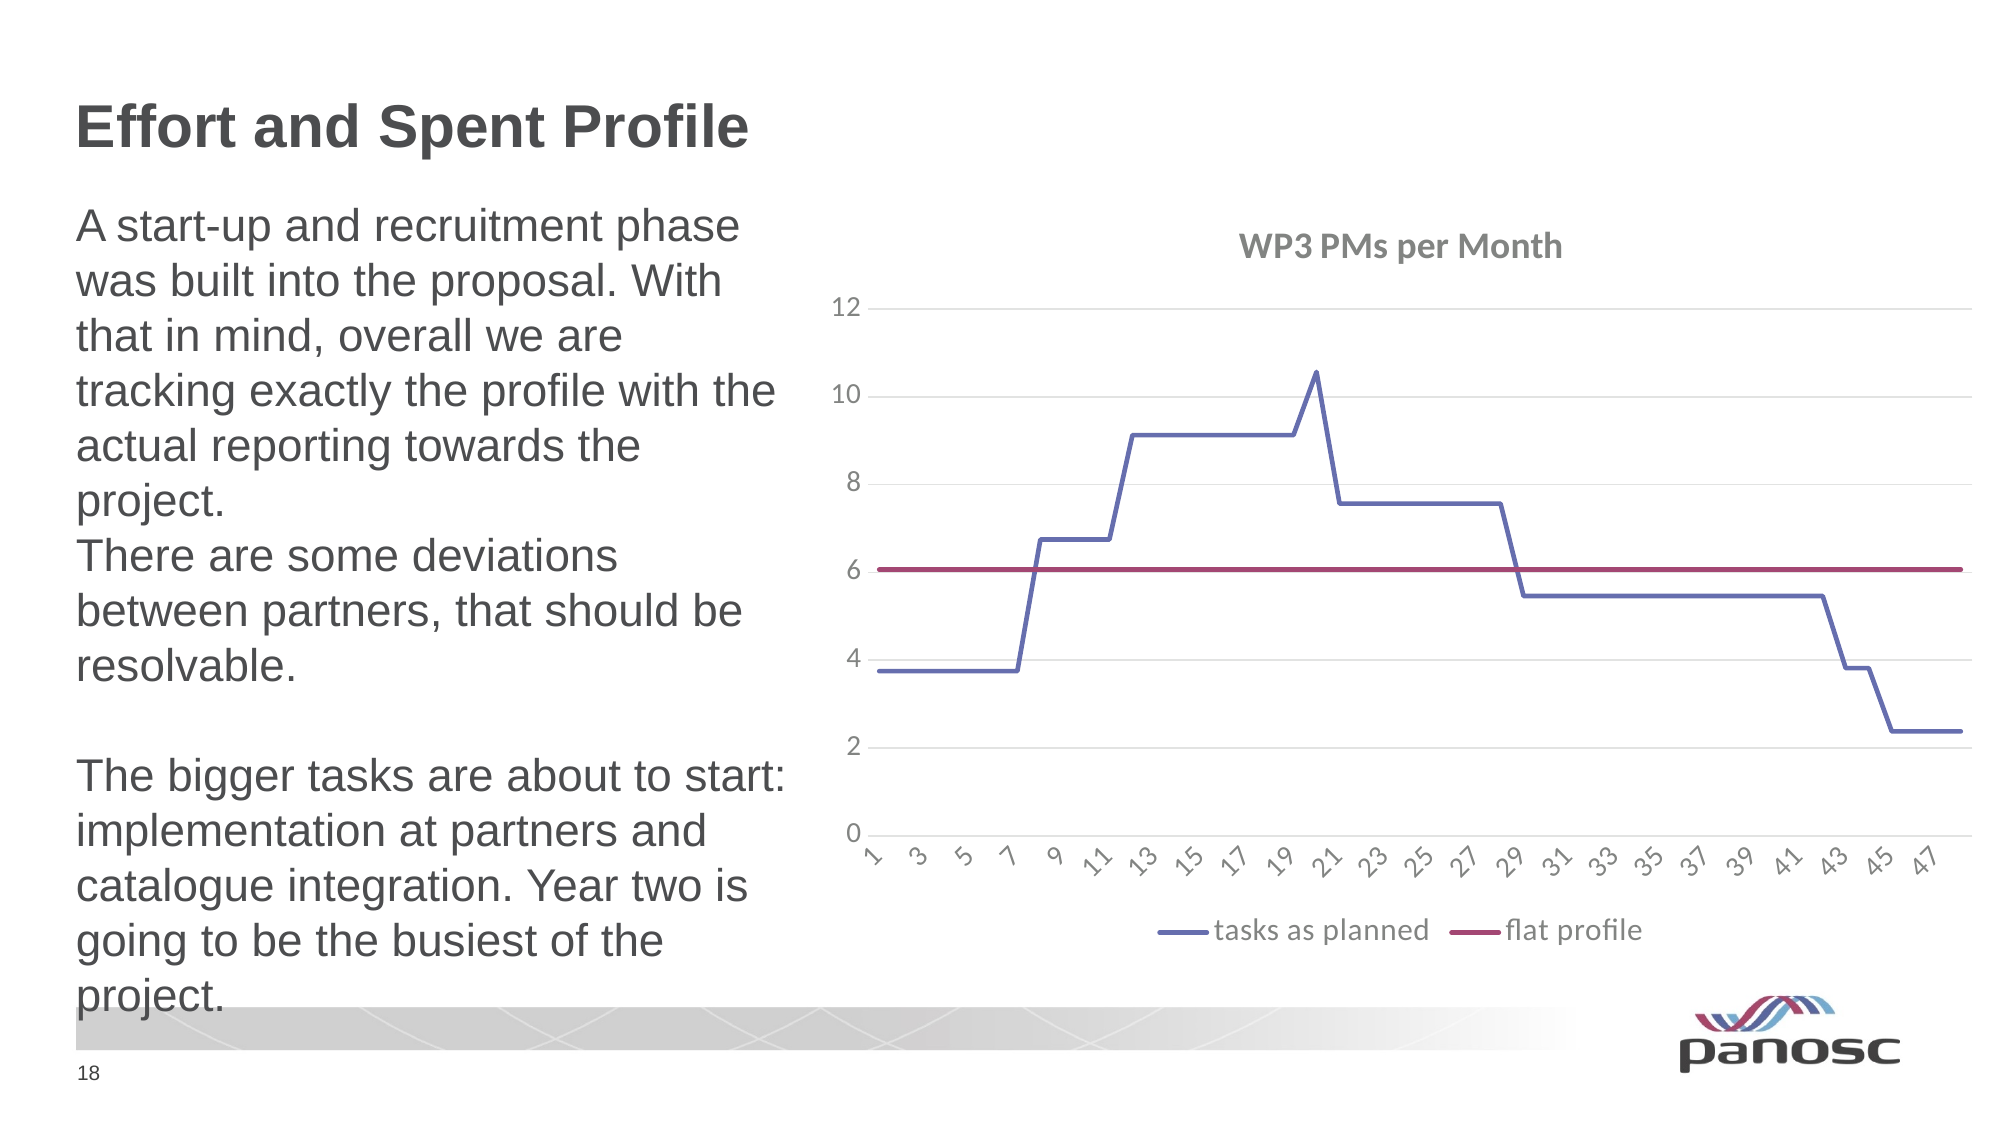

# Effort and Spent Profile
A start-up and recruitment phase was built into the proposal. With that in mind, overall we are tracking exactly the profile with the actual reporting towards the project.
There are some deviations between partners, that should be resolvable.

The bigger tasks are about to start: implementation at partners and catalogue integration. Year two is going to be the busiest of the project.

### Chart: WP3 PMs per Month

| Category | tasks as planned | flat profile |
|---|---|---|